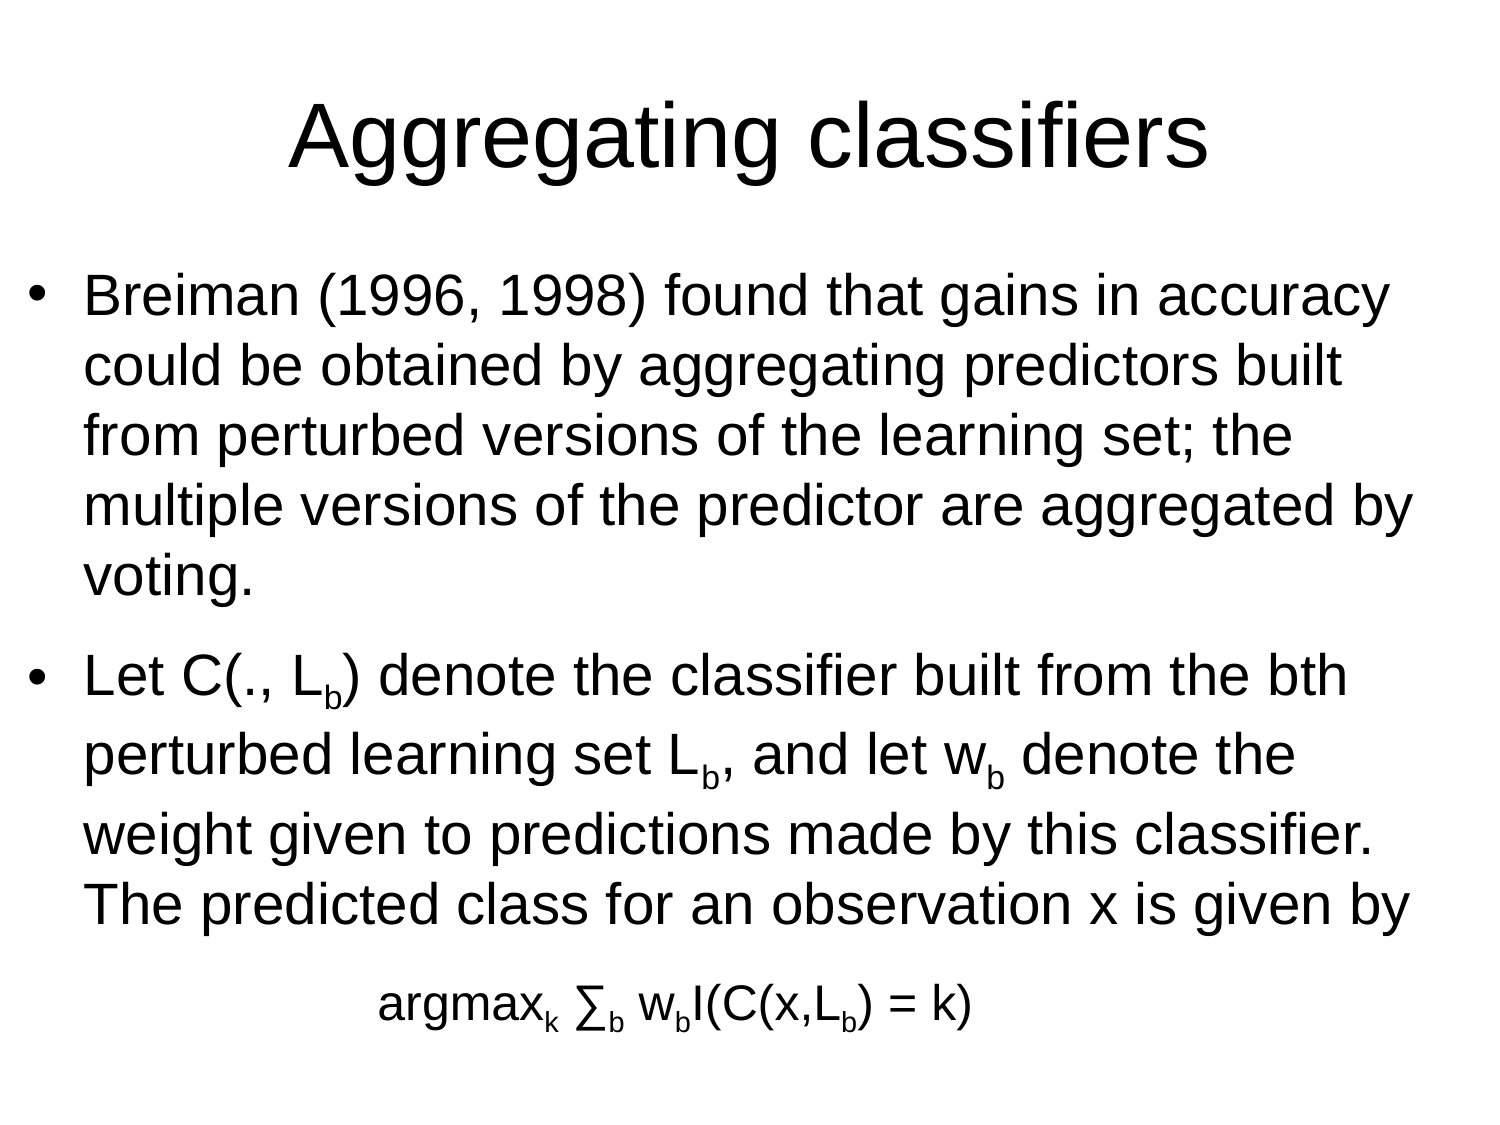

# Aggregating classifiers
Breiman (1996, 1998) found that gains in accuracy could be obtained by aggregating predictors built from perturbed versions of the learning set; the multiple versions of the predictor are aggregated by voting.
Let C(., Lb) denote the classifier built from the bth perturbed learning set Lb, and let wb denote the weight given to predictions made by this classifier. The predicted class for an observation x is given by
                         argmaxk ∑b wbI(C(x,Lb) = k)